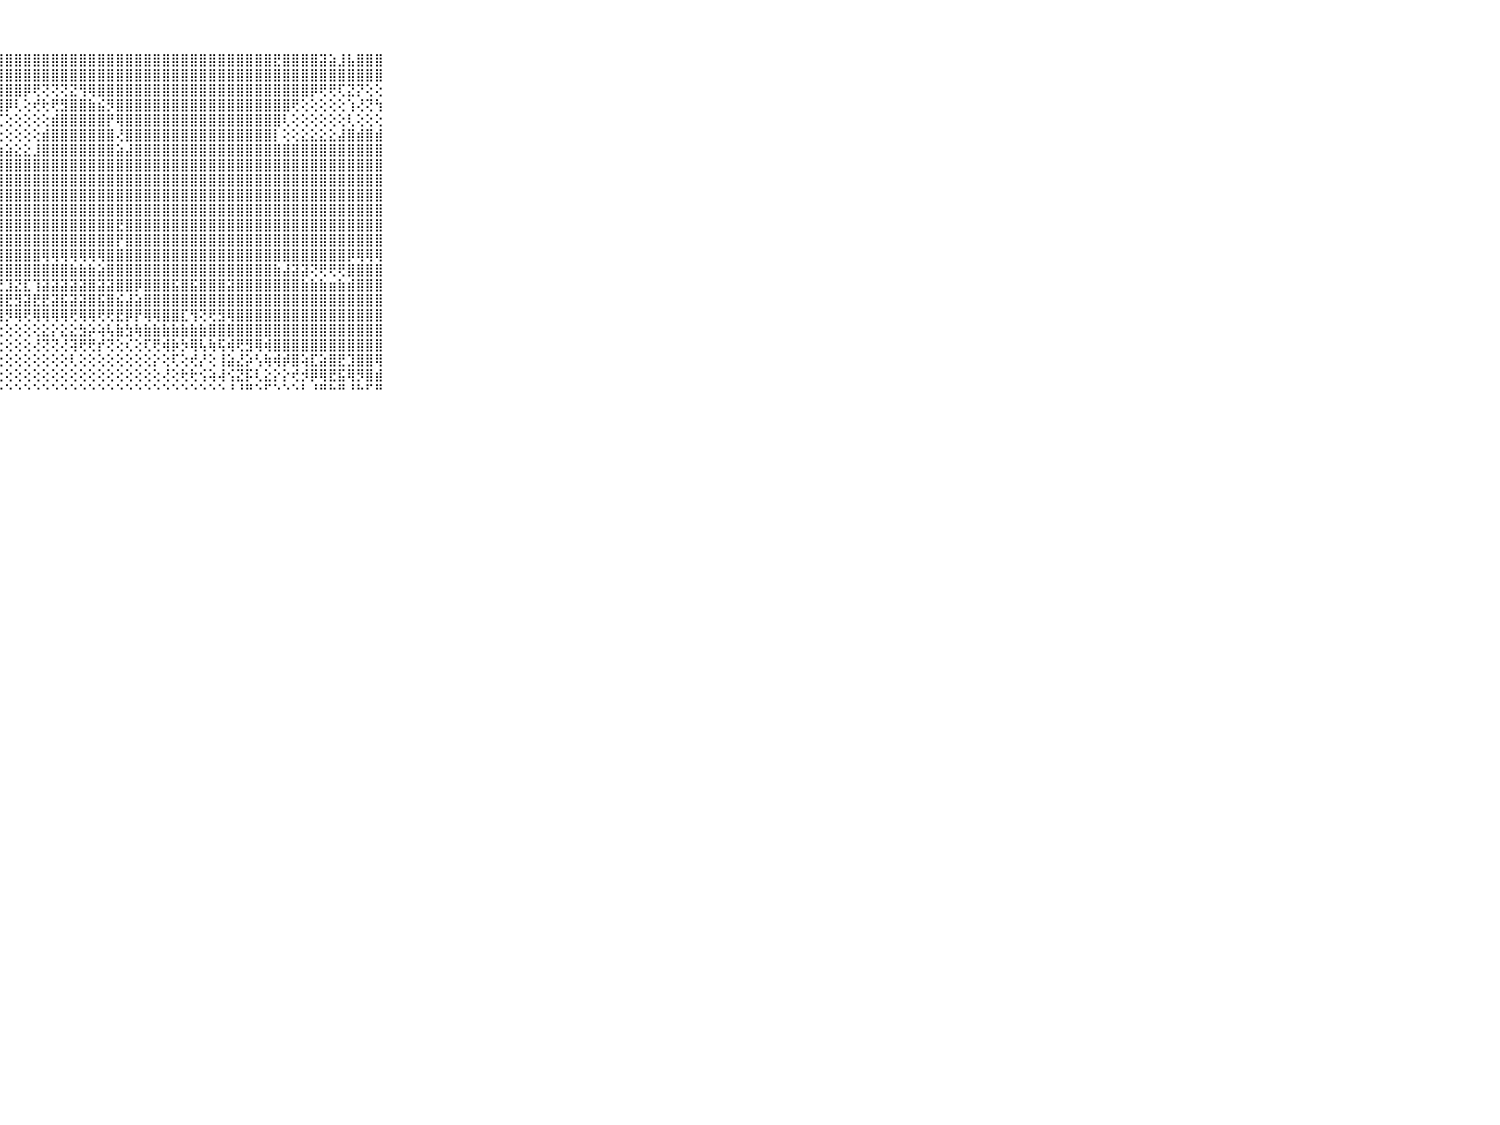

⠀⠀⠀⠀⠀⠀⠀⠀⠀⠀⠀⢸⣿⣿⣿⣿⣿⣿⣿⣿⣿⣿⣿⣿⣿⣿⣿⣿⣿⣿⣿⣿⣿⣿⣿⣿⣿⣿⣿⣿⣿⣿⣿⣿⣿⣿⣿⣿⣿⣿⣿⣿⣿⣿⣿⣿⣿⣟⣿⣿⣿⣿⣽⣵⣸⣧⣿⣿⣿⠀⠀⠀⠀⠀⠀⠀⠀⠀⠀⠀⠀
⠀⠀⠀⠀⠀⠀⠀⠀⠀⠀⠀⢸⣿⣿⣿⣿⣿⣿⣿⣿⣿⣿⣿⣿⣿⣿⣿⣿⣿⣿⣿⣿⣿⣿⣿⣿⣿⣿⣿⣿⣿⣿⣿⣿⣿⣿⣿⣿⣿⣿⣿⣿⣿⣿⣿⣿⣿⣿⣿⣿⣿⣿⣿⣿⣿⣿⣿⣿⣿⠀⠀⠀⠀⠀⠀⠀⠀⠀⠀⠀⠀
⠀⠀⠀⠀⠀⠀⠀⠀⠀⠀⠀⢜⣿⣿⣿⣿⣿⣿⣿⣿⣿⣿⣿⣿⣿⣿⣿⣿⣿⣿⡿⢟⢝⢝⢝⣝⢻⢿⣿⣿⣿⣿⣿⣿⣿⣿⣿⣿⣿⣿⣿⣿⣿⣿⣿⣿⣿⣿⣿⣿⣿⡿⢟⢟⢏⣝⡝⢕⢕⠀⠀⠀⠀⠀⠀⠀⠀⠀⠀⠀⠀
⠀⠀⠀⠀⠀⠀⠀⠀⠀⠀⠀⢸⣿⣿⣿⣿⣿⣿⣿⣿⣿⣿⣿⣿⣿⣿⣿⣿⡿⢇⢕⢞⢗⢟⣻⣿⣿⣷⣮⡻⣿⣿⣿⣿⣿⣿⣿⣿⣿⣿⣿⣿⣿⣿⣿⣿⣿⣿⣿⢟⢕⢕⢕⢕⢕⢱⢜⢝⢳⠀⠀⠀⠀⠀⠀⠀⠀⠀⠀⠀⠀
⠀⠀⠀⠀⠀⠀⠀⠀⠀⠀⠀⢸⣿⣿⣿⣿⣿⣿⣿⣿⣿⣿⣿⣿⣿⣿⣿⢏⢕⢕⢕⢕⢕⣾⣿⣿⣿⣿⣿⡟⢿⣿⣿⣿⣿⣿⣿⣿⣿⣿⣿⣿⣿⣿⣿⣿⣿⣿⢇⢕⢕⢕⢕⢕⢕⢇⢕⢕⢕⠀⠀⠀⠀⠀⠀⠀⠀⠀⠀⠀⠀
⠀⠀⠀⠀⠀⠀⠀⠀⠀⠀⠀⢸⣿⣿⣿⣿⣿⣿⣿⣿⣿⣿⣿⣿⣿⣿⡏⢕⢕⢕⢕⢕⣾⣿⣿⣿⣿⣿⣿⣿⢜⣿⣿⣿⣿⣿⣿⣿⣿⣿⣿⣿⣿⣿⣿⣿⣿⡇⢕⢕⣕⣕⣕⣕⣼⣿⣾⣿⣾⠀⠀⠀⠀⠀⠀⠀⠀⠀⠀⠀⠀
⠀⠀⠀⠀⠀⠀⠀⠀⠀⠀⠀⢸⣿⣿⣿⣿⣿⣿⡟⢕⢕⢜⣫⣿⣿⣿⣧⣵⣵⣕⣕⣸⣿⣿⣿⣿⣿⣿⣿⣿⣵⣼⣿⣿⣿⣿⣿⣿⣿⣿⣿⣿⣿⣿⣿⣿⣿⣿⣿⣿⣿⣿⣿⣿⣿⣿⣿⣿⣿⠀⠀⠀⠀⠀⠀⠀⠀⠀⠀⠀⠀
⠀⠀⠀⠀⠀⠀⠀⠀⠀⠀⠀⢸⣿⣿⣿⣿⣿⣿⣿⡷⢕⢝⢻⢿⣿⣿⣿⣿⣿⣿⣿⣿⣿⣿⣿⣿⣿⣿⣿⣿⣿⣿⣿⣿⣿⣿⣿⣿⣿⣿⣿⣿⣿⣿⣿⣿⣿⣿⣿⣿⣿⣿⣿⣿⣿⣿⣿⣿⣿⠀⠀⠀⠀⠀⠀⠀⠀⠀⠀⠀⠀
⠀⠀⠀⠀⠀⠀⠀⠀⠀⠀⠀⢸⣿⣿⣿⣿⣿⣿⡿⢕⢕⢕⢕⢕⣿⣿⣿⣿⣿⣿⣿⣿⣿⣿⣿⣿⣿⣿⣿⣿⣿⣿⣿⣿⣿⣿⣿⣿⣿⣿⣿⣿⣿⣿⣿⣿⣿⣿⣿⣿⣿⣿⣿⣿⣿⣿⣿⣿⣿⠀⠀⠀⠀⠀⠀⠀⠀⠀⠀⠀⠀
⠀⠀⠀⠀⠀⠀⠀⠀⠀⠀⠀⢸⣿⣿⣿⣿⣿⣿⡇⢕⢕⢕⢕⢕⢿⣿⣿⣿⣿⣿⣿⣿⣿⣿⣿⣿⣿⣿⣿⣿⣿⣿⣿⣿⣿⣿⣿⣿⣿⣿⣿⣿⣿⣿⣿⣿⣿⣿⣿⣿⣿⣿⣿⣿⣿⣿⣿⣿⣿⠀⠀⠀⠀⠀⠀⠀⠀⠀⠀⠀⠀
⠀⠀⠀⠀⠀⠀⠀⠀⠀⠀⠀⢸⣿⣿⣿⣿⣿⣿⡕⢕⢕⢕⢕⢜⣿⣿⣿⣿⣿⣿⣿⣿⣿⣿⣿⣿⣿⣿⣿⣿⣿⣿⣿⣿⣿⣿⣿⣿⣿⣿⣿⣿⣿⣿⣿⣿⣿⣿⣿⣿⣿⣿⣿⣿⣿⣿⣿⣿⣿⠀⠀⠀⠀⠀⠀⠀⠀⠀⠀⠀⠀
⠀⠀⠀⠀⠀⠀⠀⠀⠀⠀⠀⢸⣿⣿⣿⣿⣿⣿⡇⢕⢕⢕⢕⣱⣿⣿⣿⣿⣿⣿⣿⣿⣿⣿⣿⣿⣿⣿⣿⣿⣟⣿⣿⣿⣿⣿⣿⣿⣿⣿⣿⣿⣿⣿⣿⣿⣿⣿⣿⣿⣿⣿⣿⣿⣿⣿⣿⣿⣿⠀⠀⠀⠀⠀⠀⠀⠀⠀⠀⠀⠀
⠀⠀⠀⠀⠀⠀⠀⠀⠀⠀⠀⢸⣿⣿⣿⣿⣿⣿⢇⢕⢕⢕⢱⣿⣿⣿⣿⣿⣿⣿⣿⣿⣿⣿⣿⣿⣿⣿⣿⣿⡟⣿⣿⣿⣿⣿⣿⣿⣿⣿⣿⣿⣿⣿⣿⣿⣿⣿⣿⣿⣿⣿⣿⣿⣿⣿⣿⣿⣿⠀⠀⠀⠀⠀⠀⠀⠀⠀⠀⠀⠀
⠀⠀⠀⠀⠀⠀⠀⠀⠀⠀⠀⢸⣿⣿⣿⣿⣿⣿⣧⣕⢕⢕⢕⢻⢿⣿⣿⣿⣿⣿⣿⣿⢿⢿⢿⢿⢿⢿⢿⣿⣿⣿⣿⣿⣿⣿⣿⣿⣿⣿⣿⣿⣿⣿⣿⣿⣿⣿⣿⣿⣿⣿⣿⣿⣿⡿⢿⢿⢿⠀⠀⠀⠀⠀⠀⠀⠀⠀⠀⠀⠀
⠀⠀⠀⠀⠀⠀⠀⠀⠀⠀⠀⢸⣿⣿⣿⣿⣿⣿⣿⣿⣷⣕⡕⢕⢸⢿⢿⣿⣿⣿⣿⣿⣿⣿⣿⣷⣷⣷⣵⣿⣿⣿⣿⣿⣿⣿⣿⣿⣿⣿⣿⣿⣿⣿⣿⣿⣿⣷⣼⣽⣽⢝⢟⢟⢟⣿⣿⣿⣿⠀⠀⠀⠀⠀⠀⠀⠀⠀⠀⠀⠀
⠀⠀⠀⠀⠀⠀⠀⠀⠀⠀⠀⢀⣕⢕⣝⣕⣎⣝⣕⢽⣝⢕⣕⣅⡕⣱⢜⣝⣹⣝⣏⢹⣽⣽⣽⣽⣽⣿⣽⣽⣿⣿⡿⣿⣿⣿⣯⣿⣯⣿⣿⣿⣽⣿⣿⣿⣿⣿⣿⣿⣷⣷⣷⣶⣷⣾⣿⣿⣿⠀⠀⠀⠀⠀⠀⠀⠀⠀⠀⠀⠀
⠀⠀⠀⠀⠀⠀⠀⠀⠀⠀⠀⢜⣿⣿⣿⣿⣿⣿⣟⣿⣿⣟⣿⣿⣟⣟⣿⣿⣟⣻⣽⣟⣟⣽⣯⣽⣽⣿⣯⣿⣮⣼⣵⣿⣿⣿⣿⣿⣿⣿⣿⣿⣿⣿⣿⣿⣿⣿⣿⣿⣿⣿⣿⣿⣿⣿⣿⣿⣿⠀⠀⠀⠀⠀⠀⠀⠀⠀⠀⠀⠀
⠀⠀⠀⠀⠀⠀⠀⠀⠀⠀⠀⢜⣻⣿⣿⣿⣿⣿⣿⣿⡿⢟⣿⡿⣿⡟⡿⢿⡻⢿⢟⢿⢿⢿⢿⢟⢿⢿⢟⢟⣟⡿⡟⢿⢿⣿⣿⣏⢻⢝⢟⣻⢿⣿⣿⣿⣿⣿⣿⣿⣿⣿⣿⣿⣿⣿⣿⣿⣿⠀⠀⠀⠀⠀⠀⠀⠀⠀⠀⠀⠀
⠀⠀⠀⠀⠀⠀⠀⠀⠀⠀⠀⢜⢝⢝⢝⢝⢝⢕⢝⢝⢝⢕⢕⢕⢕⢕⢕⢕⢕⢕⢕⢕⣕⡕⣕⣕⣳⡵⢵⢧⣷⣳⢷⣷⣷⣷⣷⣷⣷⣷⣿⣿⣿⣿⣿⣿⣿⣿⣿⣿⣿⣿⣿⣿⣿⣿⣿⣿⣿⠀⠀⠀⠀⠀⠀⠀⠀⠀⠀⠀⠀
⠀⠀⠀⠀⠀⠀⠀⠀⠀⠀⠀⠄⢕⢕⢕⢕⢱⢵⢕⢕⢕⢕⢕⢕⢕⢕⢕⢕⢕⢕⢕⢜⢝⢝⢜⢽⢟⢟⡞⢝⢕⢎⢕⢏⢟⢾⡷⡳⢿⢧⢷⢯⢾⢟⣻⢿⢾⣿⣿⣿⣿⣿⣿⣿⣿⣿⣿⣿⣿⠀⠀⠀⠀⠀⠀⠀⠀⠀⠀⠀⠀
⠀⠀⠀⠀⠀⠀⠀⠀⠀⠀⠀⢔⢕⢕⢕⢕⢕⢕⢕⢕⢕⢕⢕⢕⢕⢕⢕⢕⢕⢕⢕⢕⢕⢕⢕⢇⢕⢕⢕⢕⢕⢕⢕⢕⡕⢕⢏⢕⢞⡜⢕⢸⣵⣜⡵⢣⢷⢾⡾⣿⢵⣏⣵⣿⣟⣹⣿⣿⢿⠀⠀⠀⠀⠀⠀⠀⠀⠀⠀⠀⠀
⠀⠀⠀⠀⠀⠀⠀⠀⠀⠀⠀⠕⢕⢕⢕⢕⢕⢕⢕⢕⢕⢕⢕⢕⢕⢕⢕⢕⢕⢕⢕⢕⢕⢕⢕⢕⢕⢕⢕⢕⢕⢕⢕⢕⢕⢜⢕⢗⢗⢪⢵⢼⢪⣝⡯⢇⣕⡕⡕⢞⡺⡿⢿⣟⣯⢿⡻⣿⣾⠀⠀⠀⠀⠀⠀⠀⠀⠀⠀⠀⠀
⠀⠀⠀⠀⠀⠀⠀⠀⠀⠀⠀⠀⠑⠑⠑⠑⠑⠑⠑⠑⠑⠑⠑⠑⠑⠑⠑⠑⠑⠑⠑⠑⠑⠑⠑⠑⠑⠑⠑⠑⠑⠑⠑⠑⠑⠑⠑⠑⠑⠑⠑⠑⠘⠘⠛⠑⠋⠑⠑⠑⠃⠘⠛⠓⠛⠘⠓⠋⠛⠀⠀⠀⠀⠀⠀⠀⠀⠀⠀⠀⠀